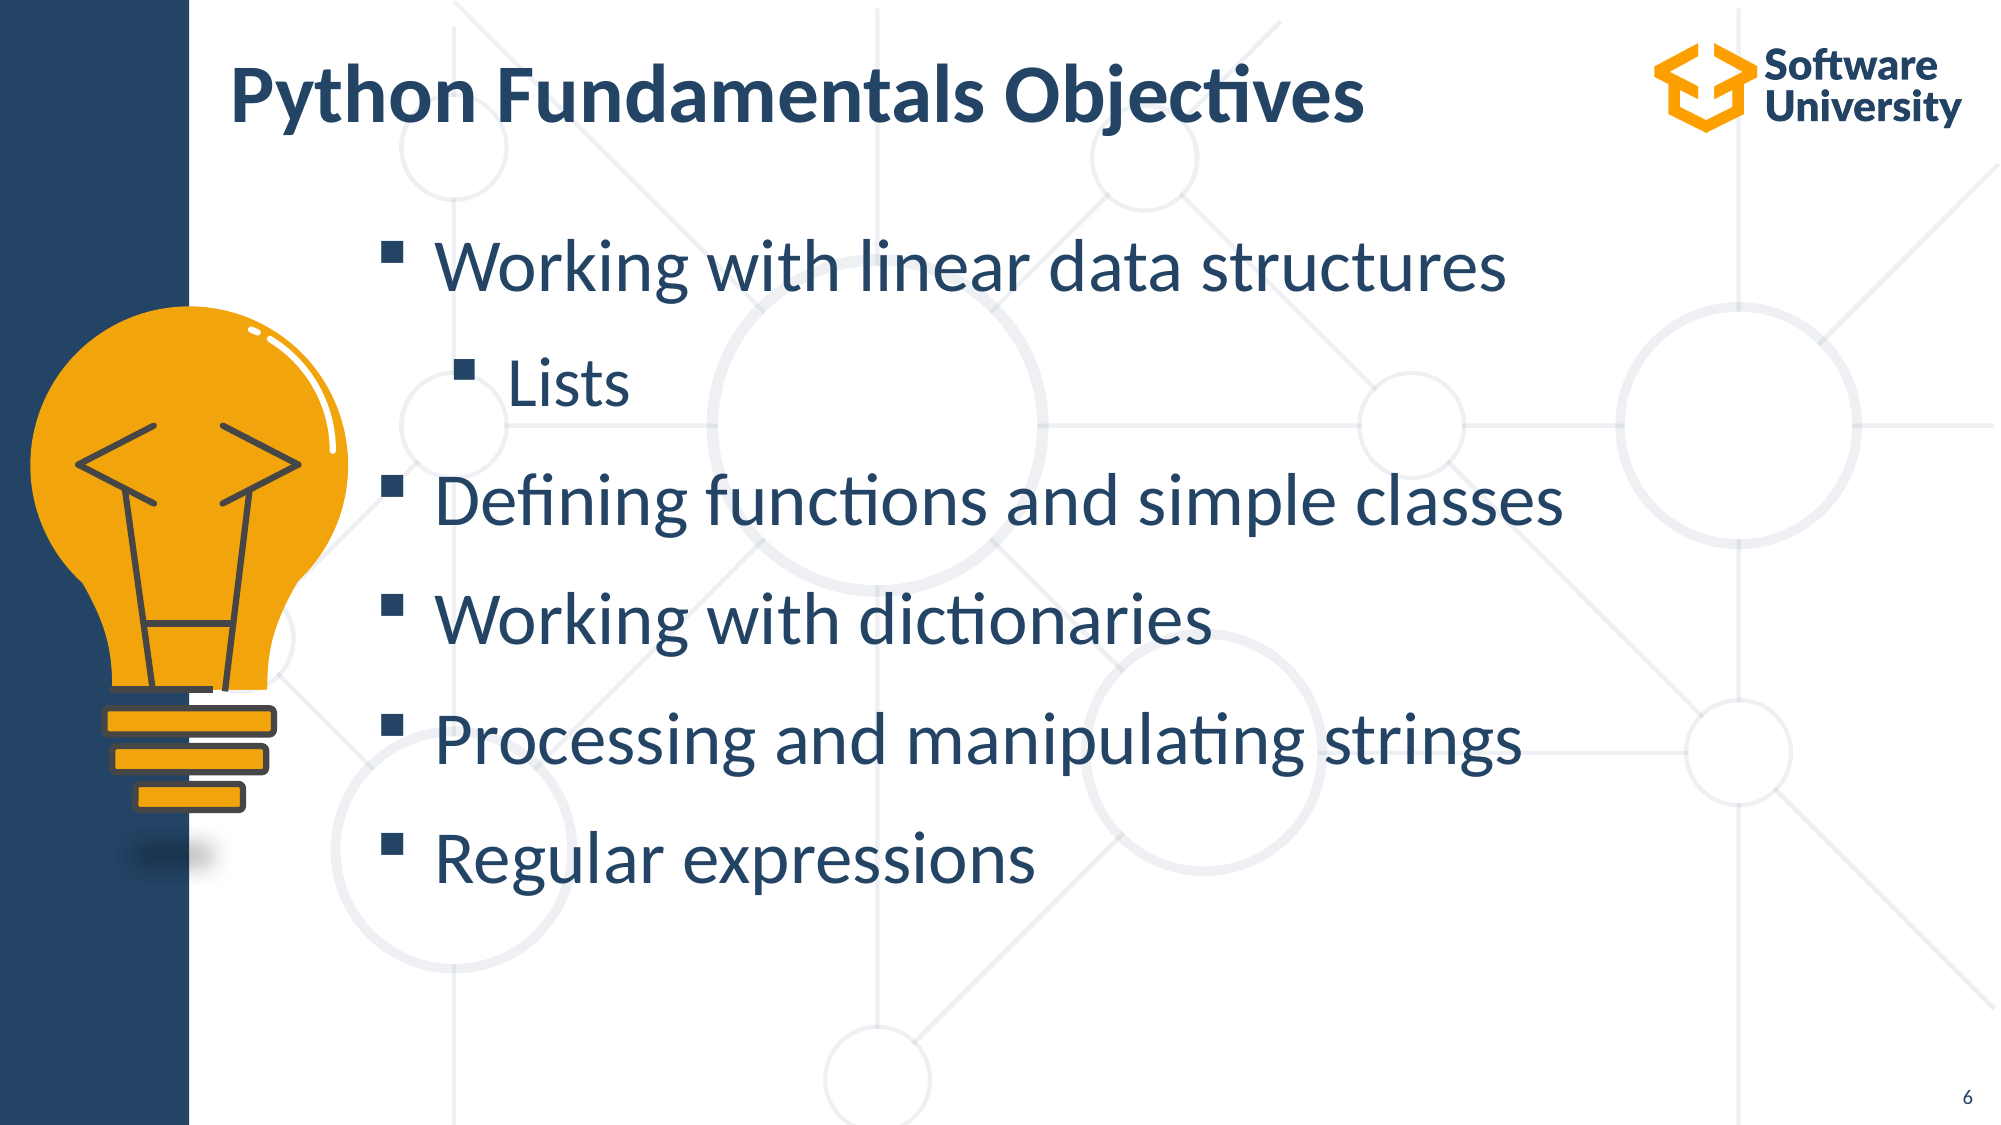

# Python Fundamentals Objectives
Working with linear data structures
Lists
Defining functions and simple classes
Working with dictionaries
Processing and manipulating strings
Regular expressions
6